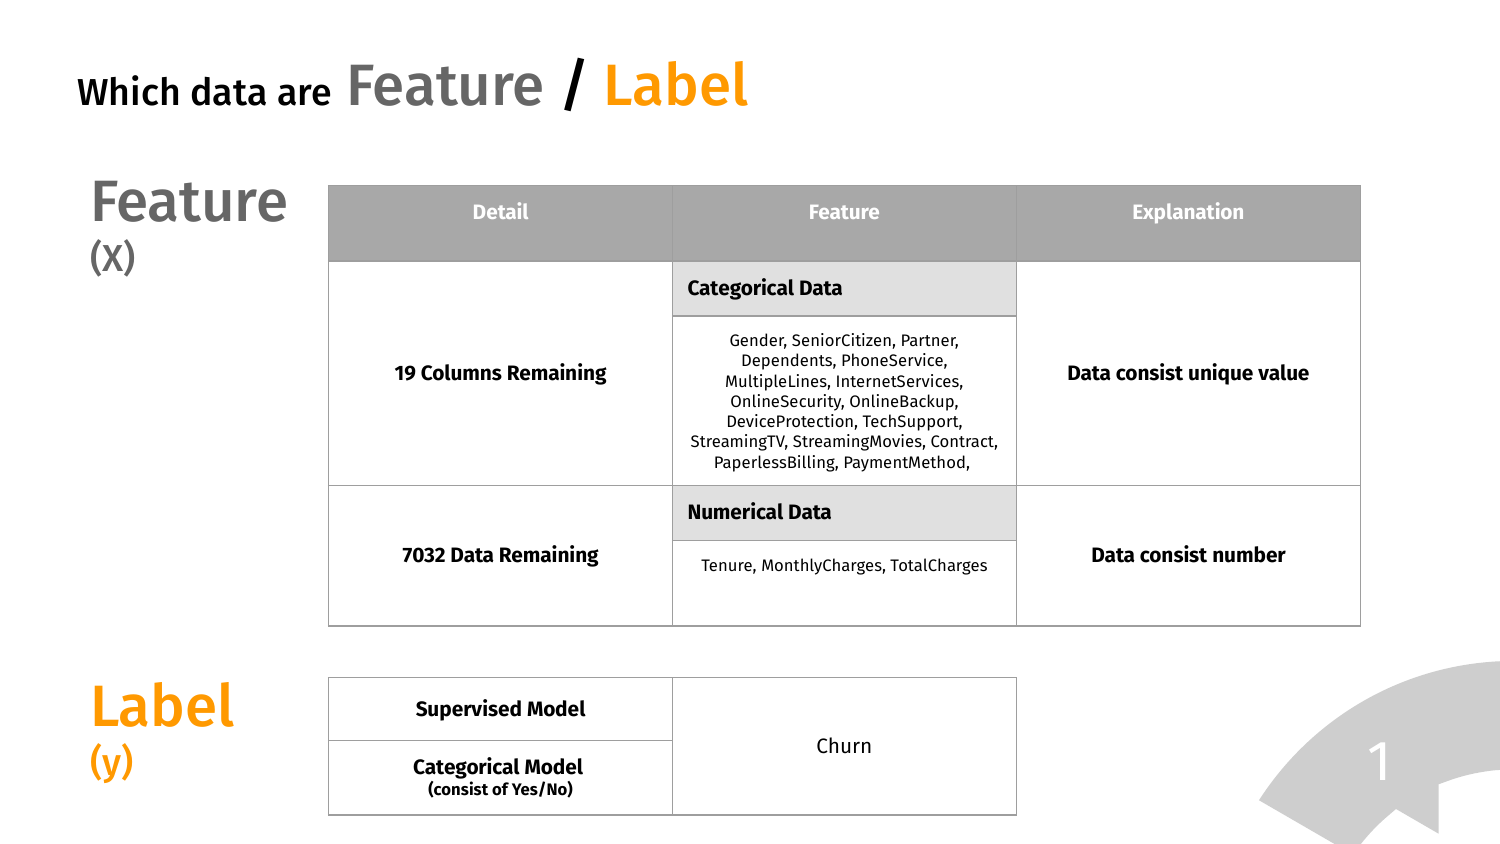

Which data are Feature / Label
Feature
(X)
| Detail | Feature | Explanation |
| --- | --- | --- |
| 19 Columns Remaining | Categorical Data | Data consist unique value |
|  | Gender, SeniorCitizen, Partner, Dependents, PhoneService, MultipleLines, InternetServices, OnlineSecurity, OnlineBackup, DeviceProtection, TechSupport, StreamingTV, StreamingMovies, Contract, PaperlessBilling, PaymentMethod, |  |
| 7032 Data Remaining | Numerical Data | Data consist number |
|  | Tenure, MonthlyCharges, TotalCharges |  |
Label
(y)
1
| Supervised Model | Churn |
| --- | --- |
| Categorical Model (consist of Yes/No) |  |